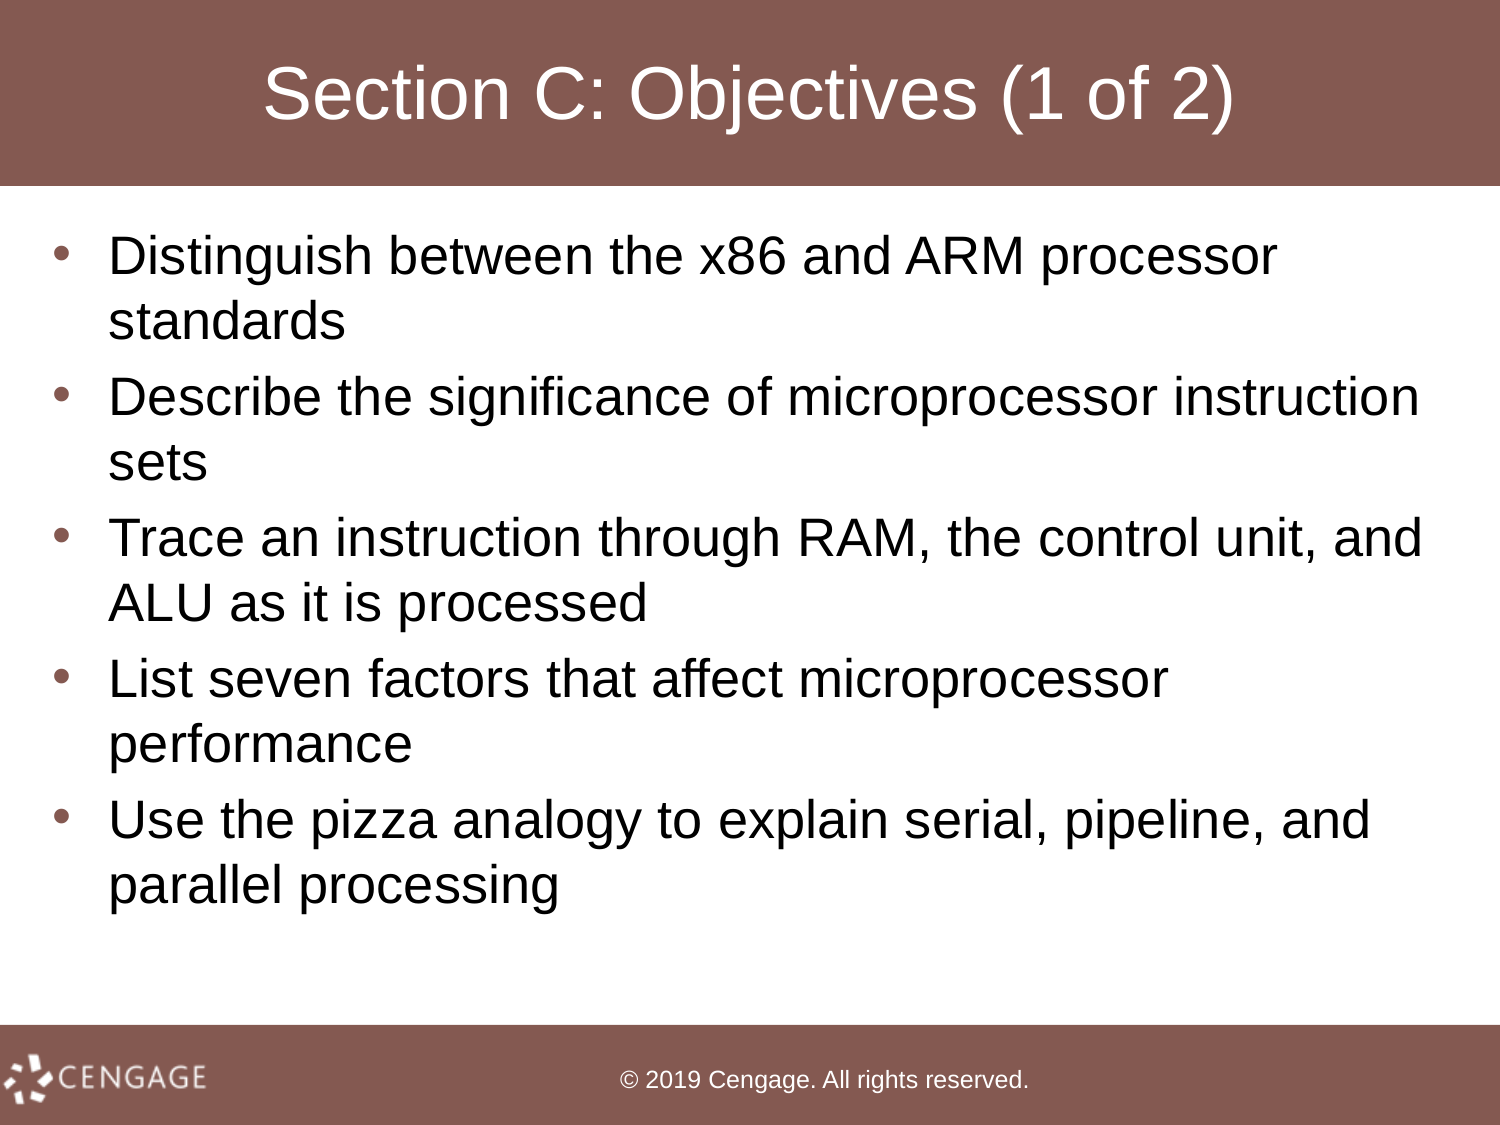

# Section C: Objectives (1 of 2)
Distinguish between the x86 and ARM processor standards
Describe the significance of microprocessor instruction sets
Trace an instruction through RAM, the control unit, and ALU as it is processed
List seven factors that affect microprocessor performance
Use the pizza analogy to explain serial, pipeline, and parallel processing